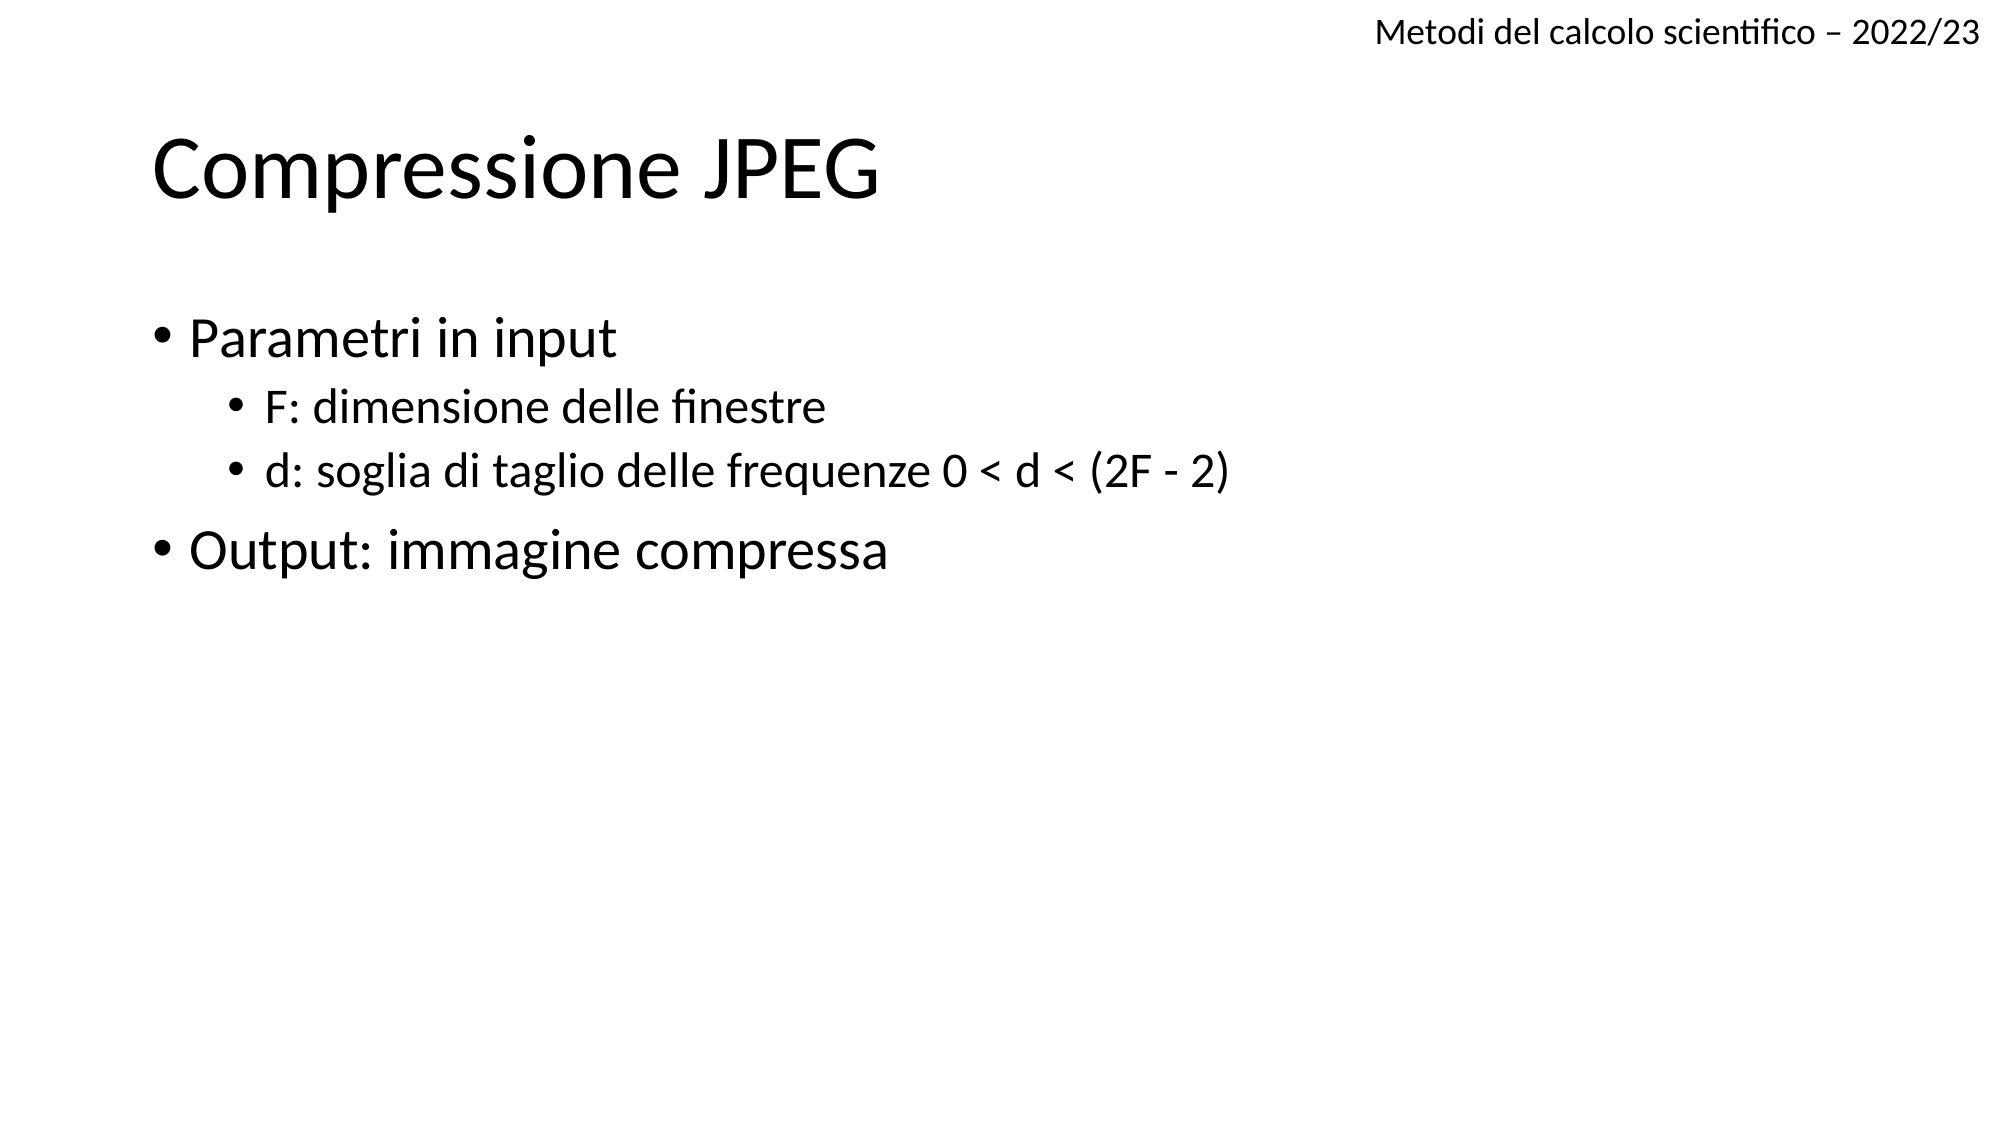

Metodi del calcolo scientifico – 2022/23
Compressione JPEG
Parametri in input
F: dimensione delle finestre
d: soglia di taglio delle frequenze 0 < d < (2F - 2)
Output: immagine compressa